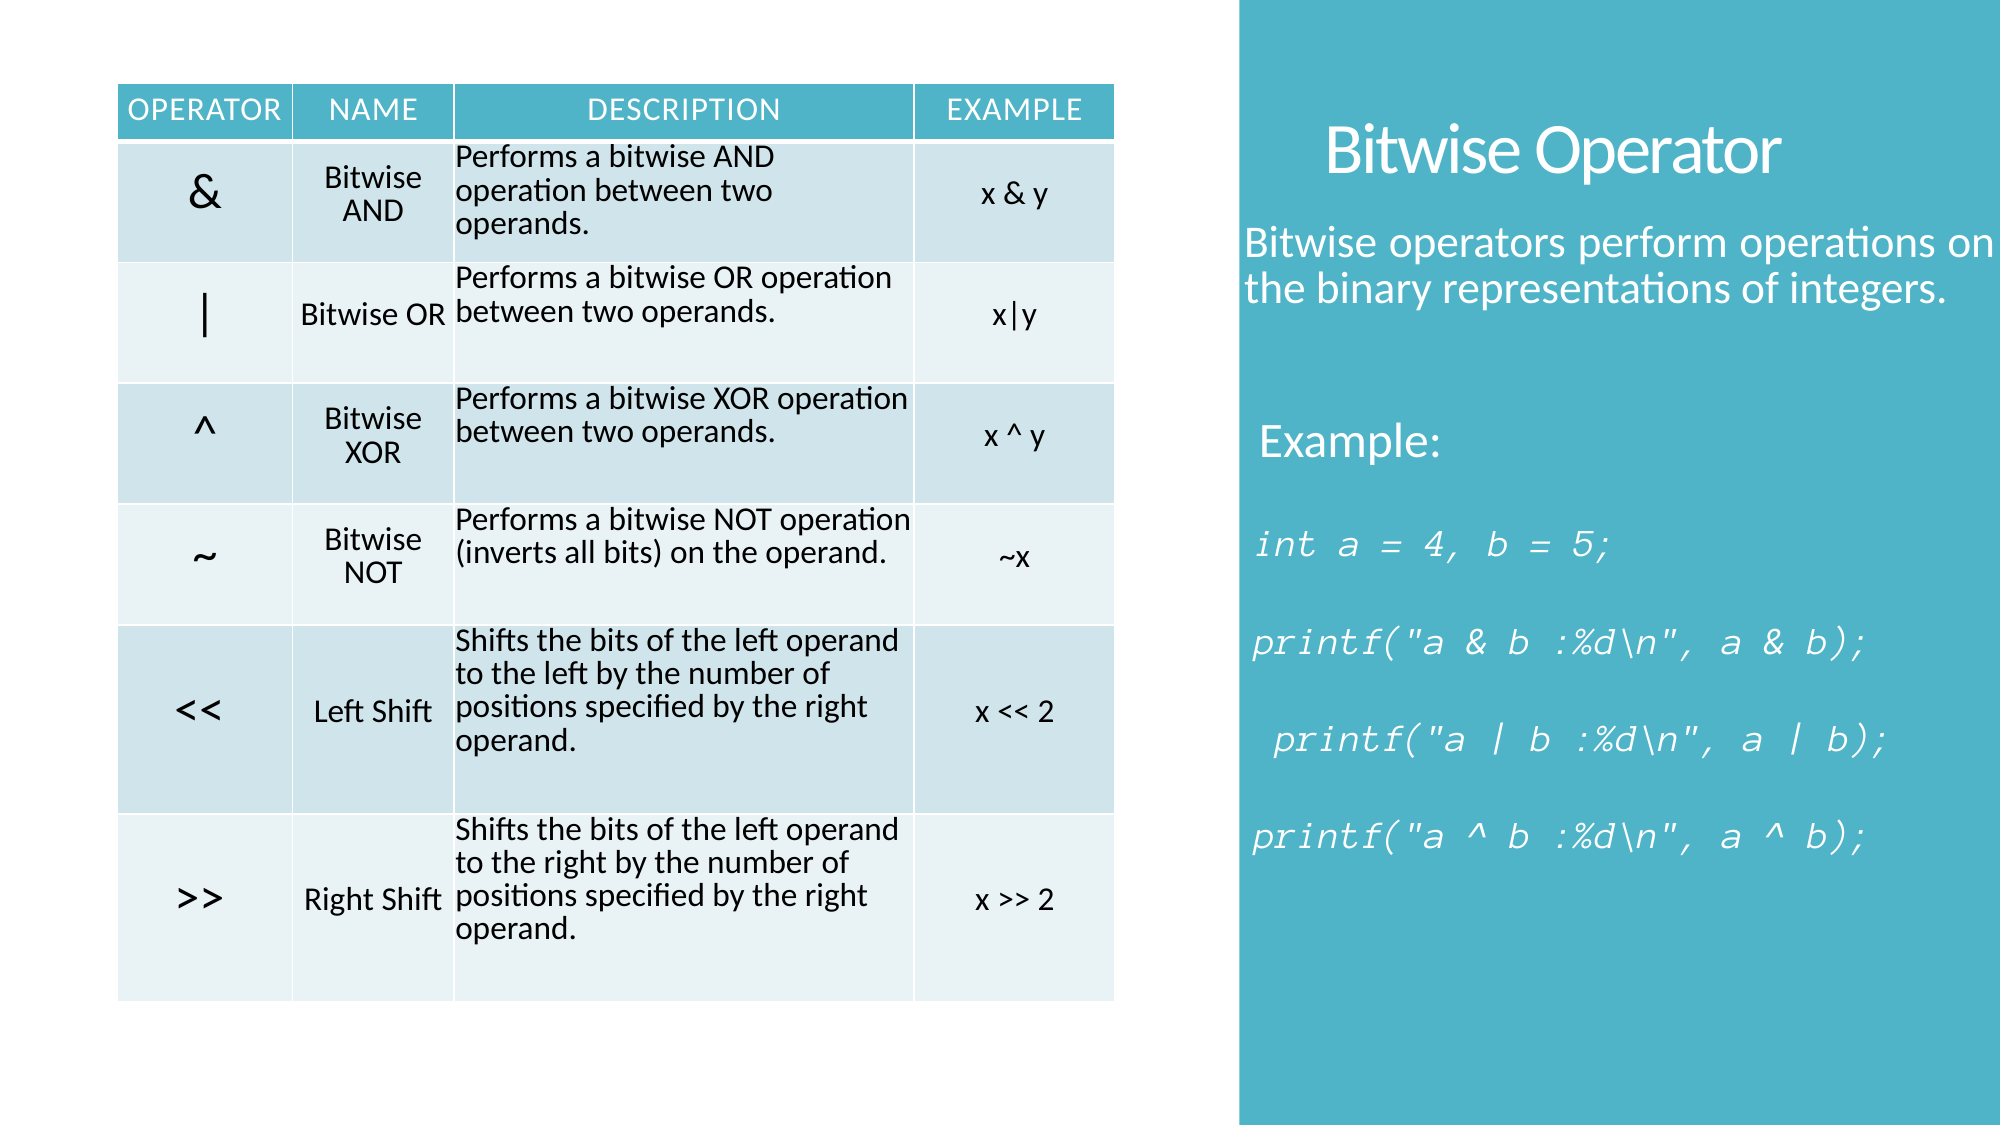

# Bitwise Operator
| Operator | Name | Description | Example |
| --- | --- | --- | --- |
| & | Bitwise AND | Performs a bitwise AND operation between two operands. | x & y |
| | | Bitwise OR | Performs a bitwise OR operation between two operands. | x|y |
| ^ | Bitwise XOR | Performs a bitwise XOR operation between two operands. | x ^ y |
| ~ | Bitwise NOT | Performs a bitwise NOT operation (inverts all bits) on the operand. | ~x |
| << | Left Shift | Shifts the bits of the left operand to the left by the number of positions specified by the right operand. | x << 2 |
| >> | Right Shift | Shifts the bits of the left operand to the right by the number of positions specified by the right operand. | x >> 2 |
Bitwise operators perform operations on the binary representations of integers.

Example:
int a = 4, b = 5;
printf("a & b :%d\n", a & b);
 printf("a | b :%d\n", a | b);
printf("a ^ b :%d\n", a ^ b);